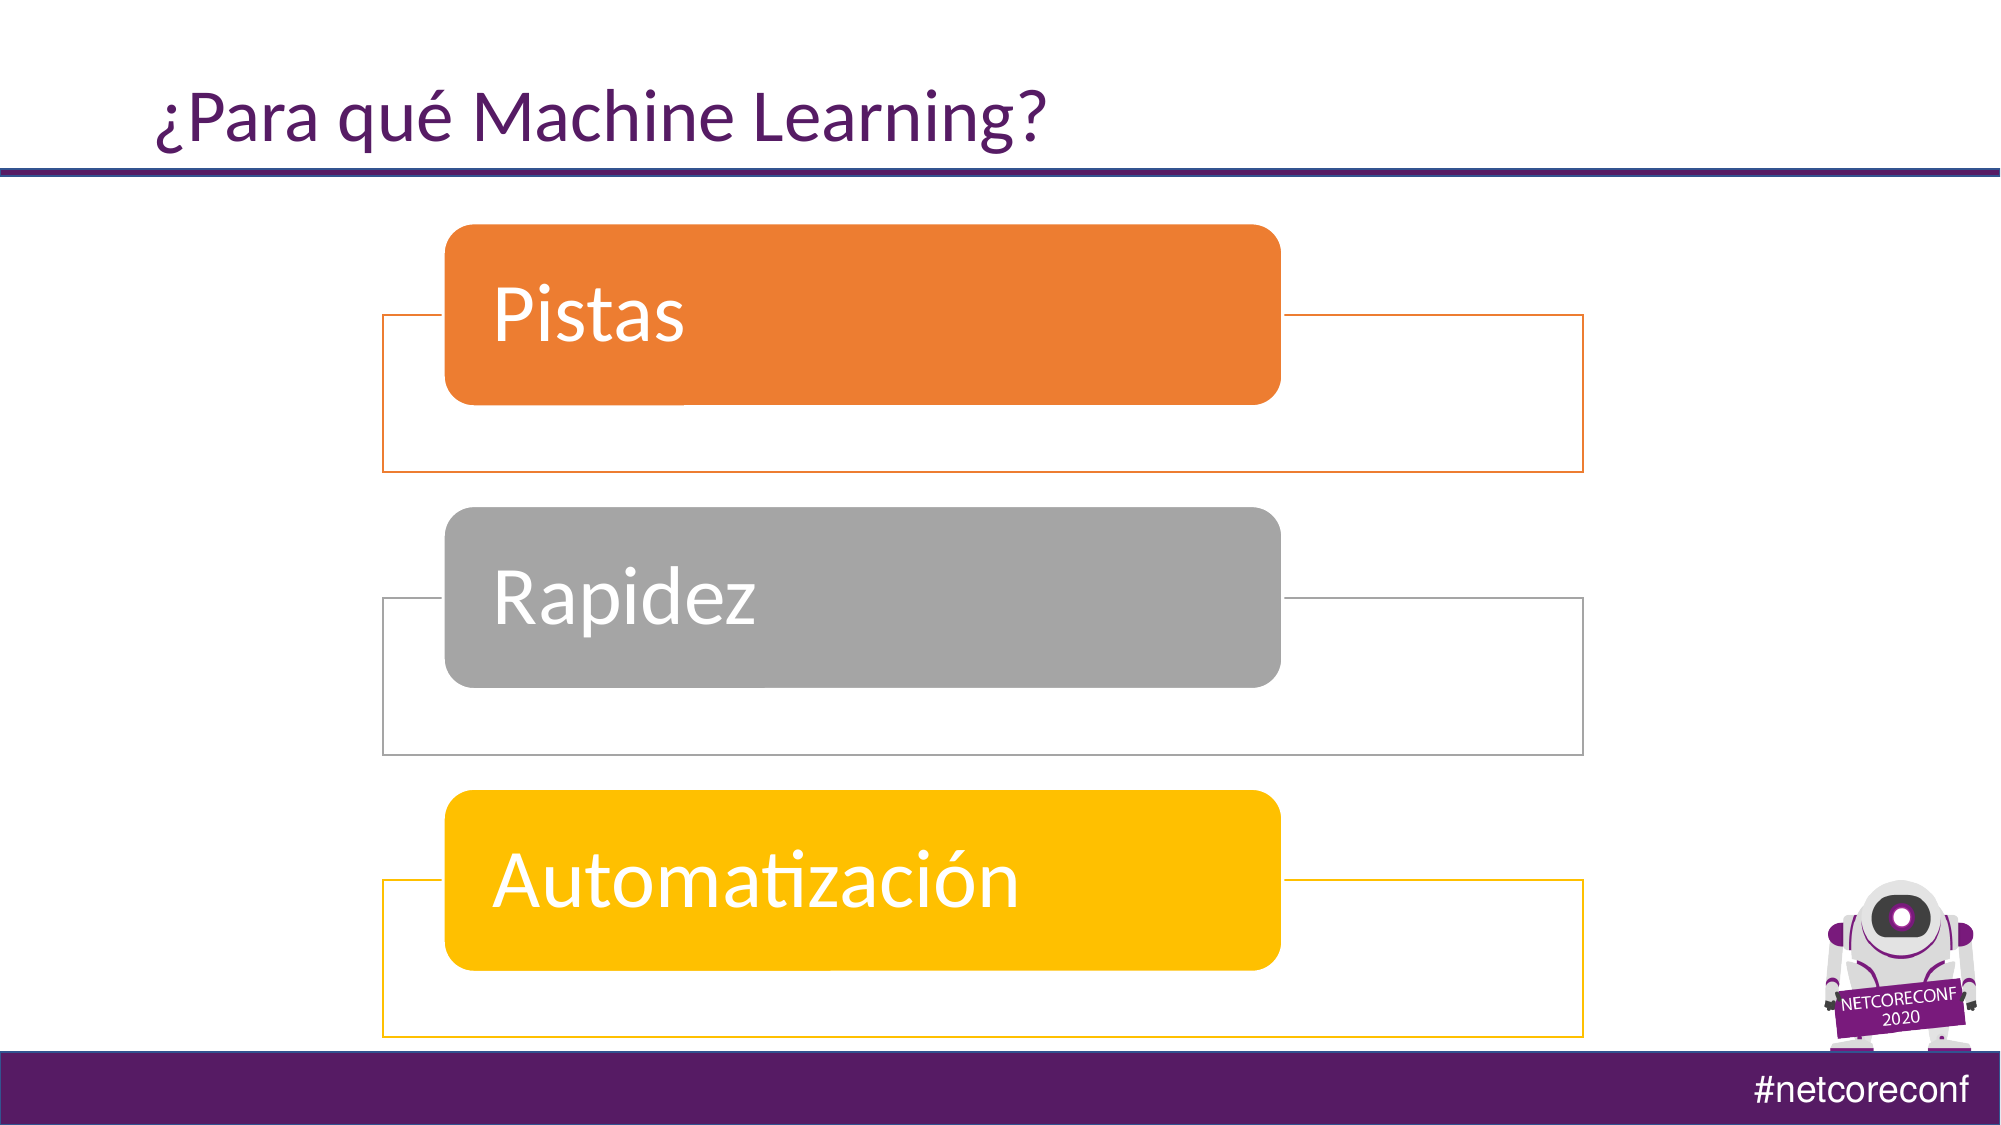

# ¿Para qué Machine Learning?
Pistas
Rapidez
Automatización